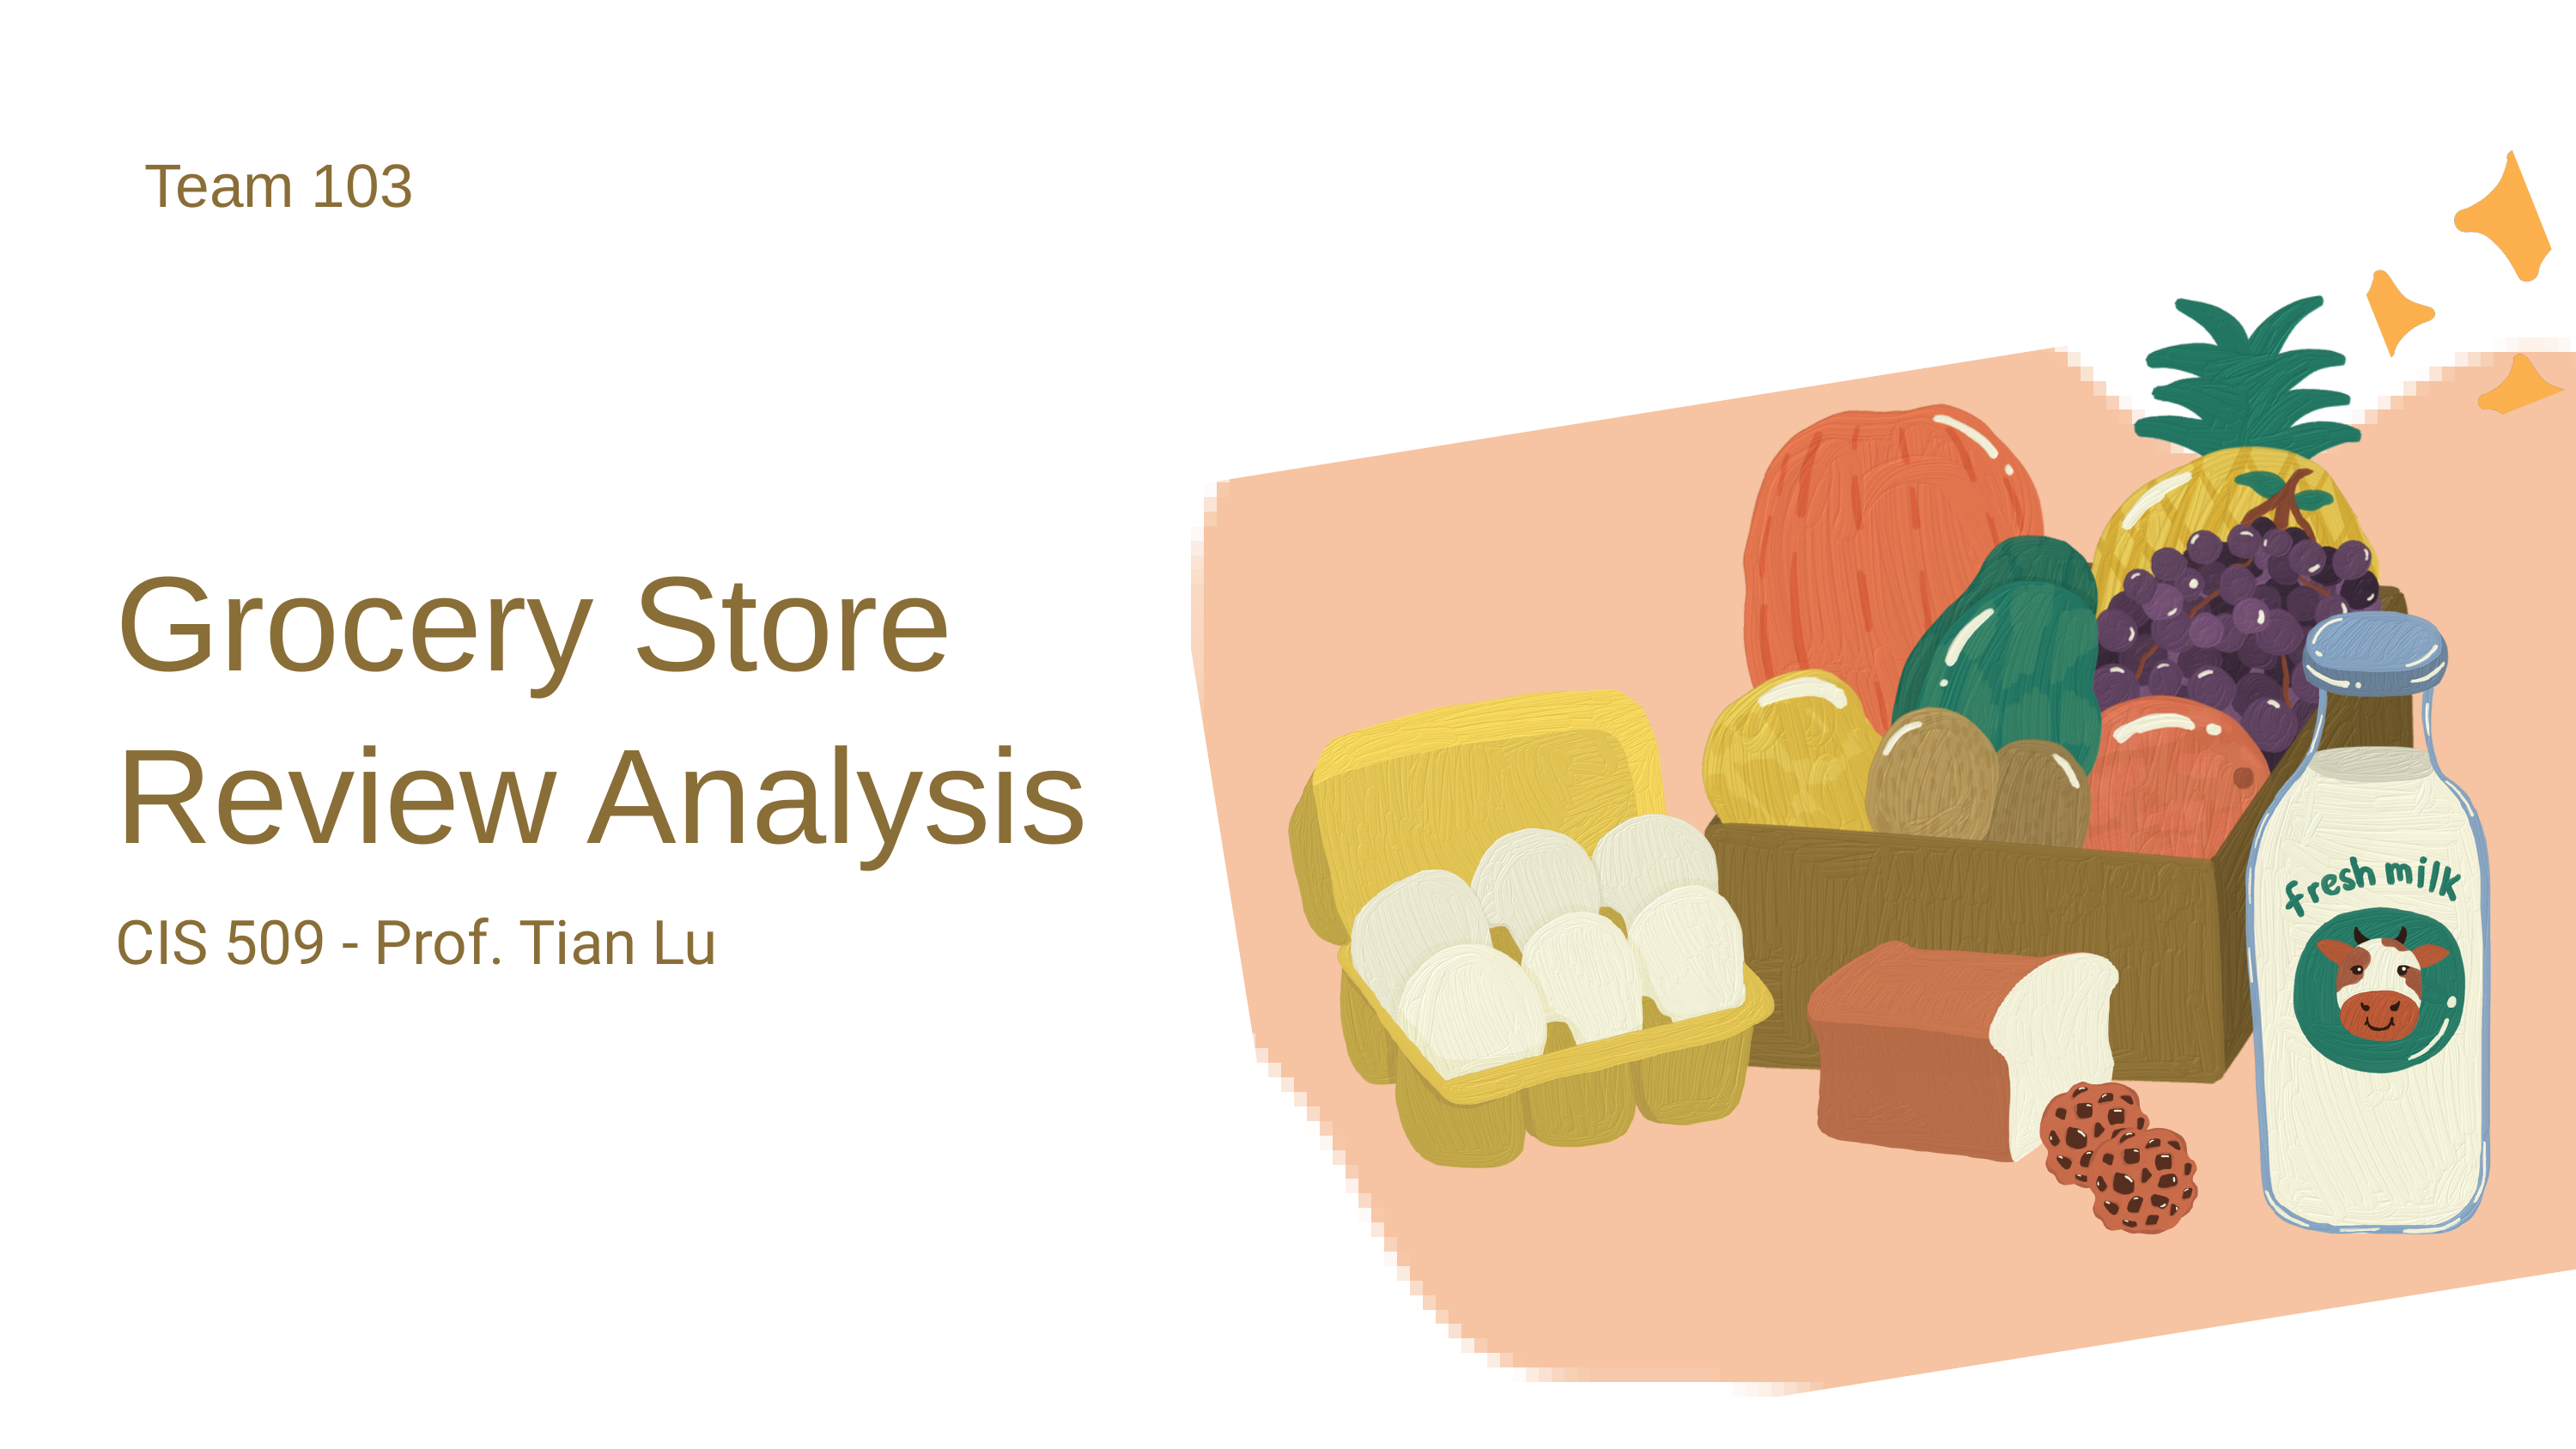

Team 103

Grocery Store Review Analysis

CIS 509 - Prof. Tian Lu